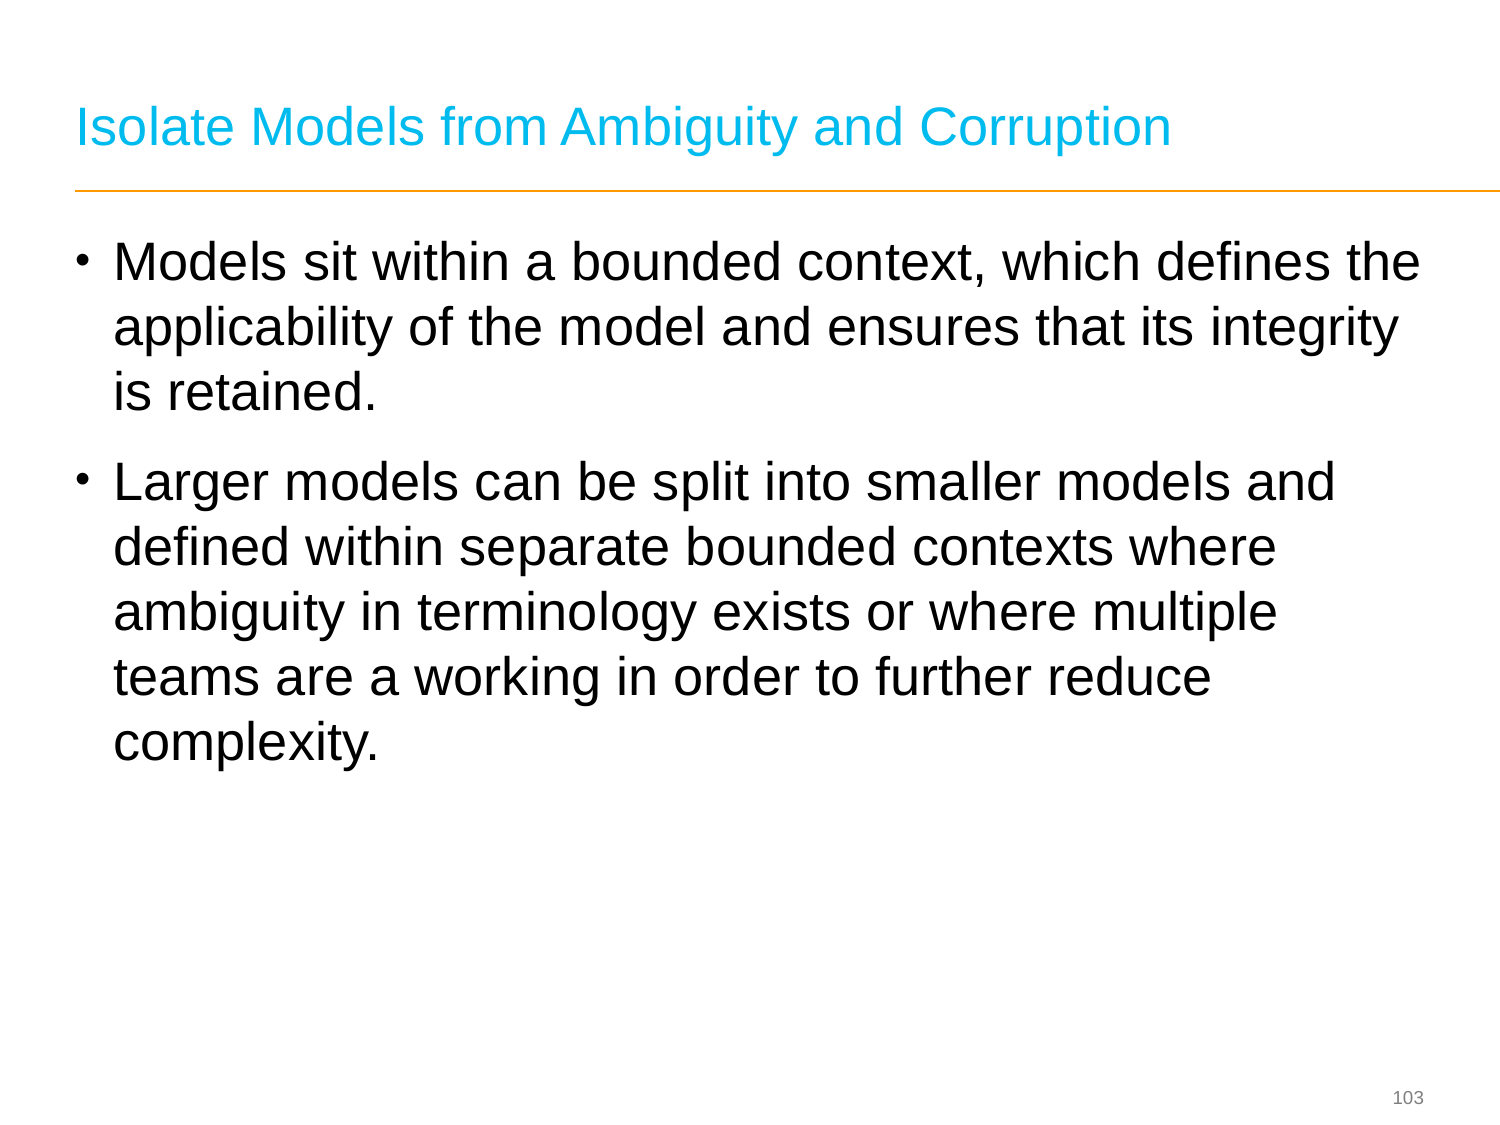

# Isolate Models from Ambiguity and Corruption
Models sit within a bounded context, which defines the applicability of the model and ensures that its integrity is retained.
Larger models can be split into smaller models and defined within separate bounded contexts where ambiguity in terminology exists or where multiple teams are a working in order to further reduce complexity.